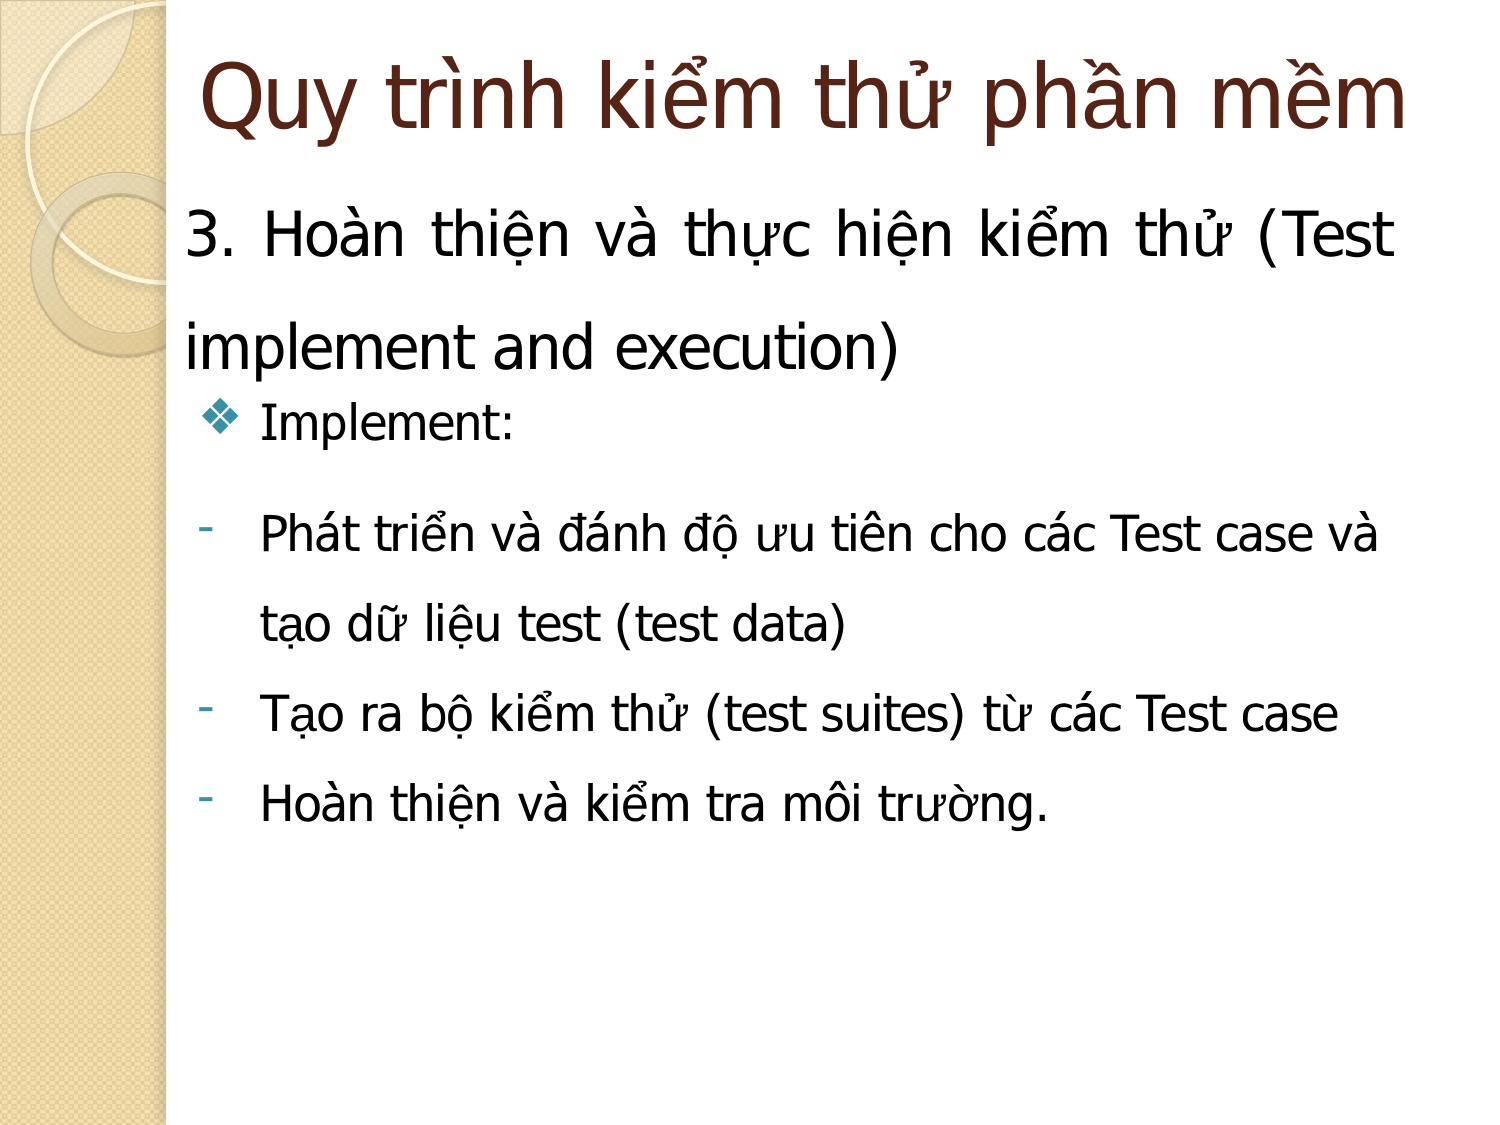

# Quy trình kiểm thử phần mềm
3. Hoàn thiện và thực hiện kiểm thử (Test implement and execution)
Implement:
Phát triển và đánh độ ưu tiên cho các Test case và tạo dữ liệu test (test data)
Tạo ra bộ kiểm thử (test suites) từ các Test case
Hoàn thiện và kiểm tra môi trường.